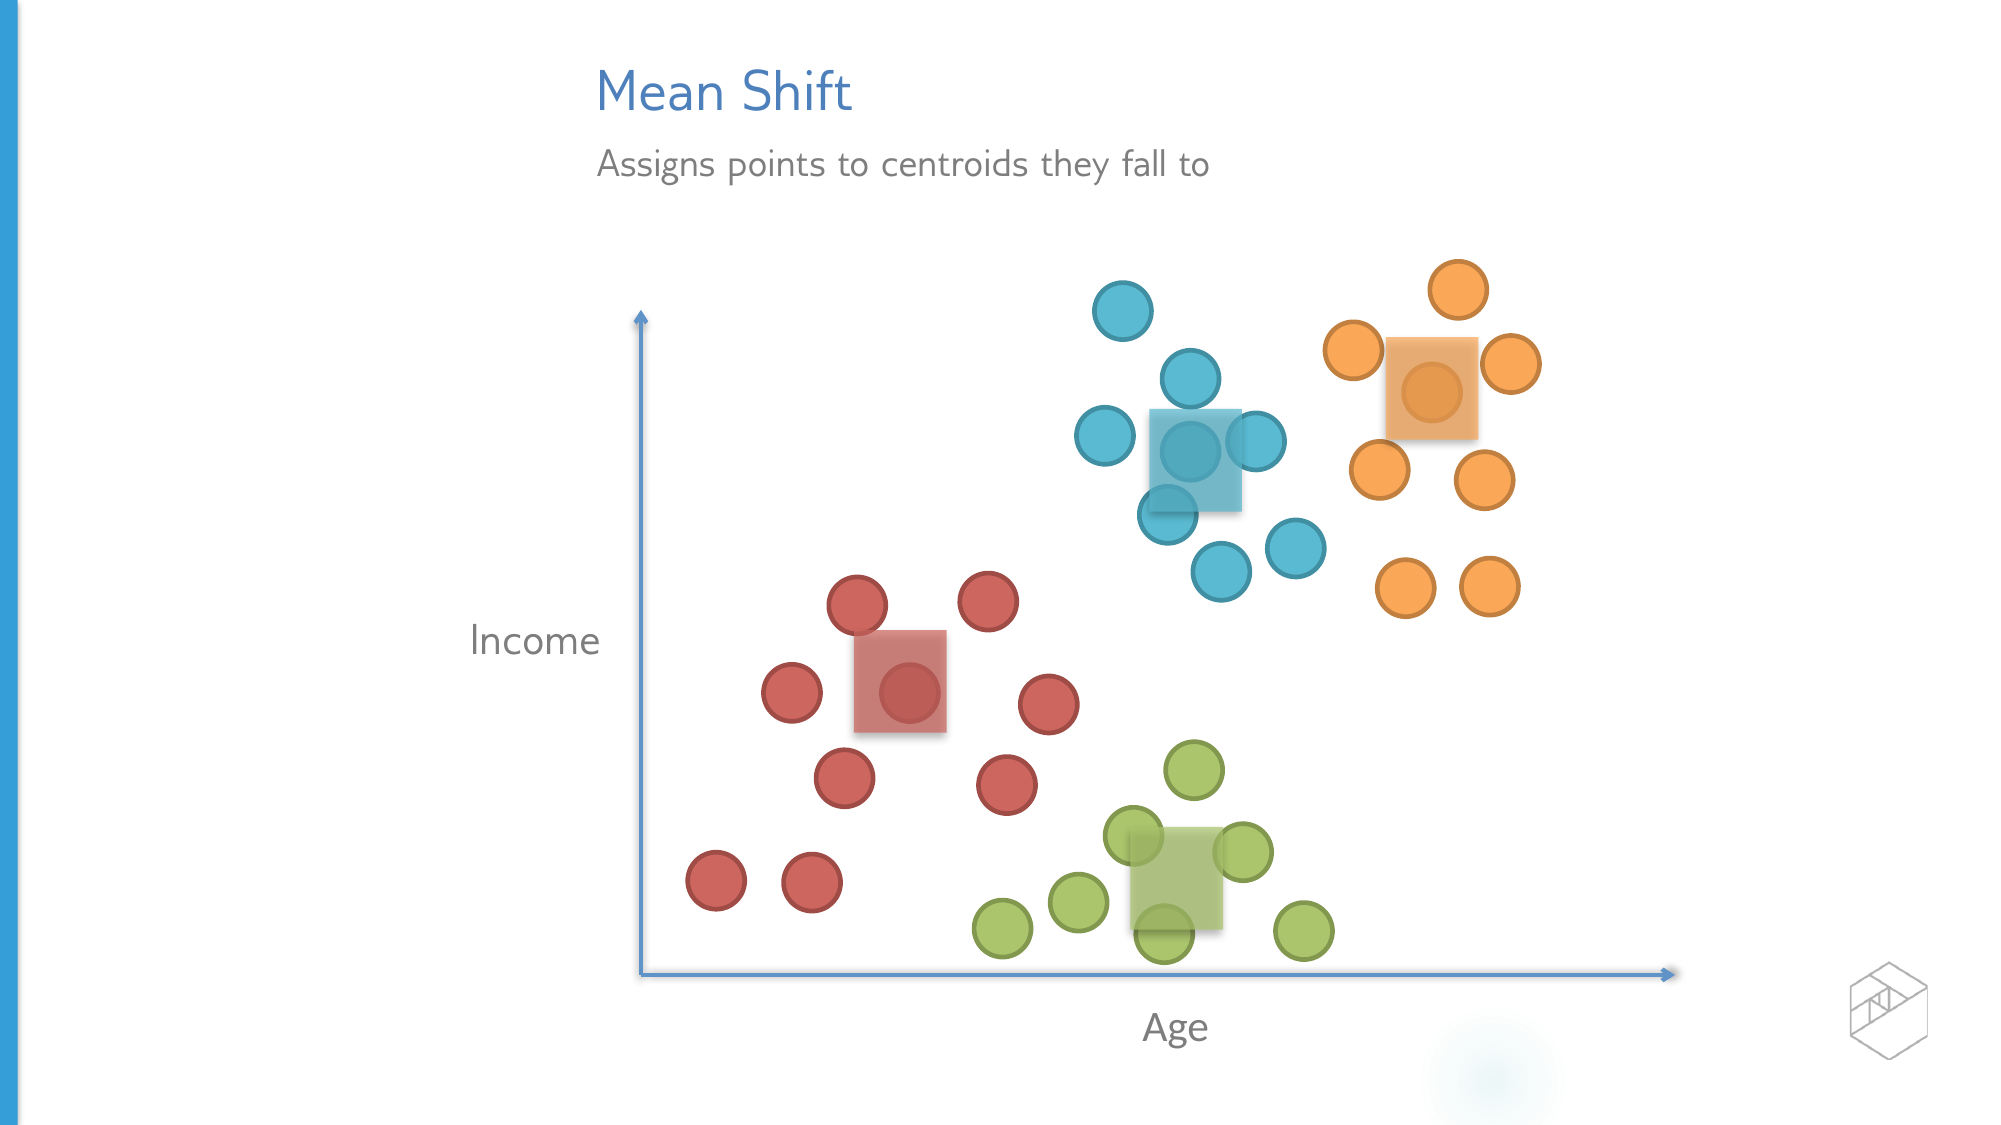

Mean Shift
Assigns points to centroids they fall to

Income

Age